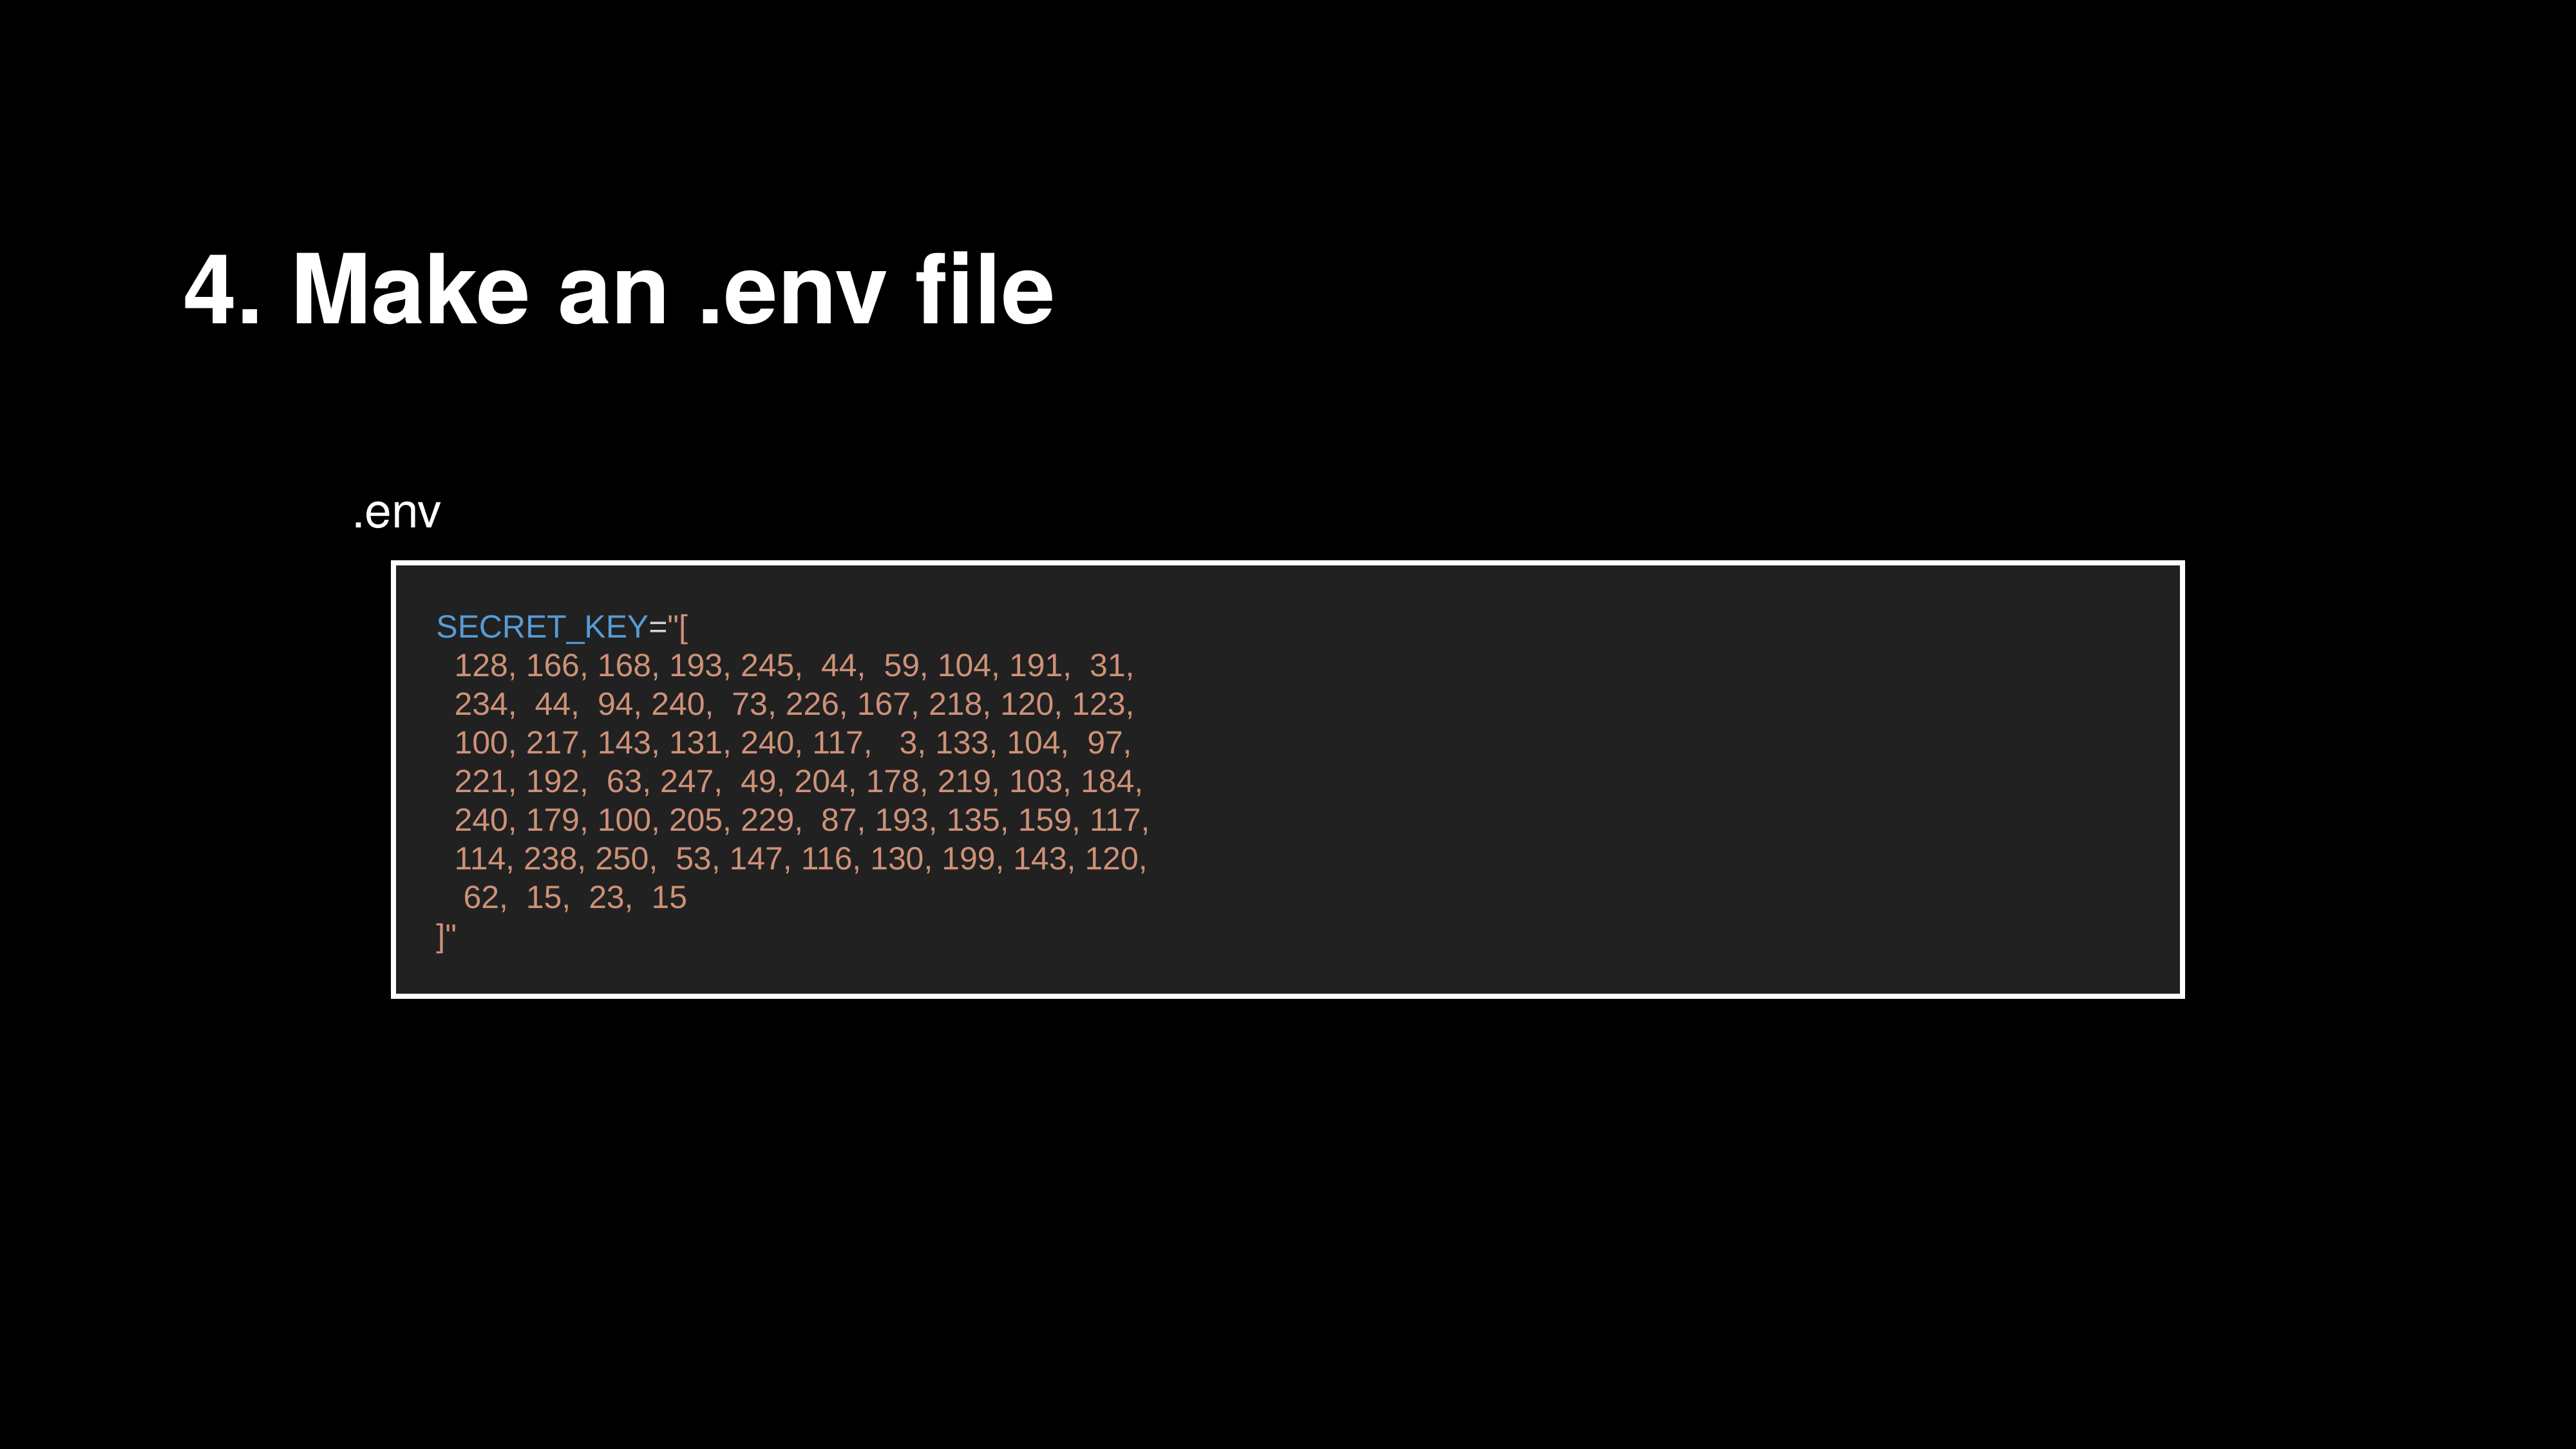

4. Make an .env file
.env
SECRET_KEY="[
  128, 166, 168, 193, 245,  44,  59, 104, 191,  31,
  234,  44,  94, 240,  73, 226, 167, 218, 120, 123,
  100, 217, 143, 131, 240, 117,   3, 133, 104,  97,
  221, 192,  63, 247,  49, 204, 178, 219, 103, 184,
  240, 179, 100, 205, 229,  87, 193, 135, 159, 117,
  114, 238, 250,  53, 147, 116, 130, 199, 143, 120,
   62,  15,  23,  15
]"